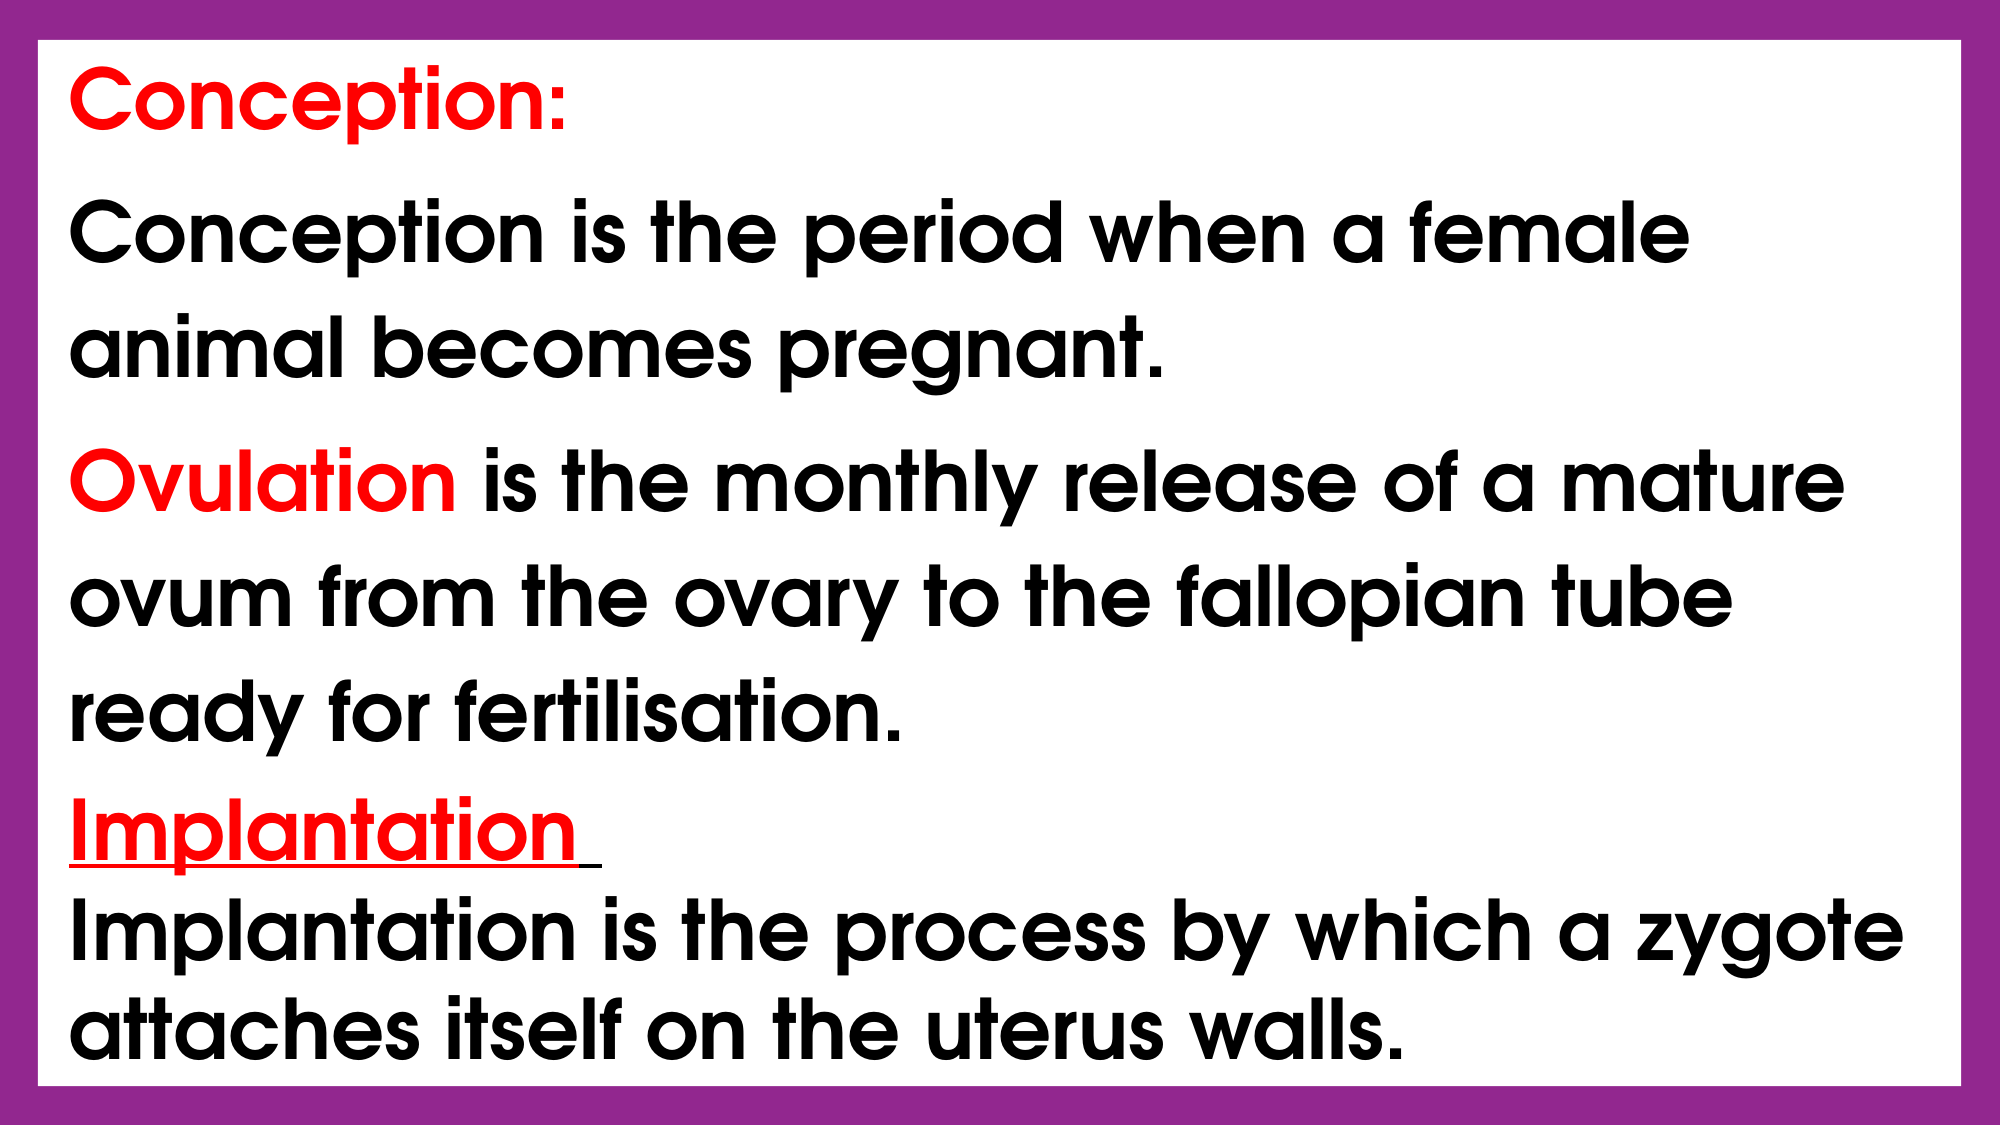

Conception:
Conception is the period when a female animal becomes pregnant.
Ovulation is the monthly release of a mature ovum from the ovary to the fallopian tube ready for fertilisation.
Implantation
Implantation is the process by which a zygote attaches itself on the uterus walls.